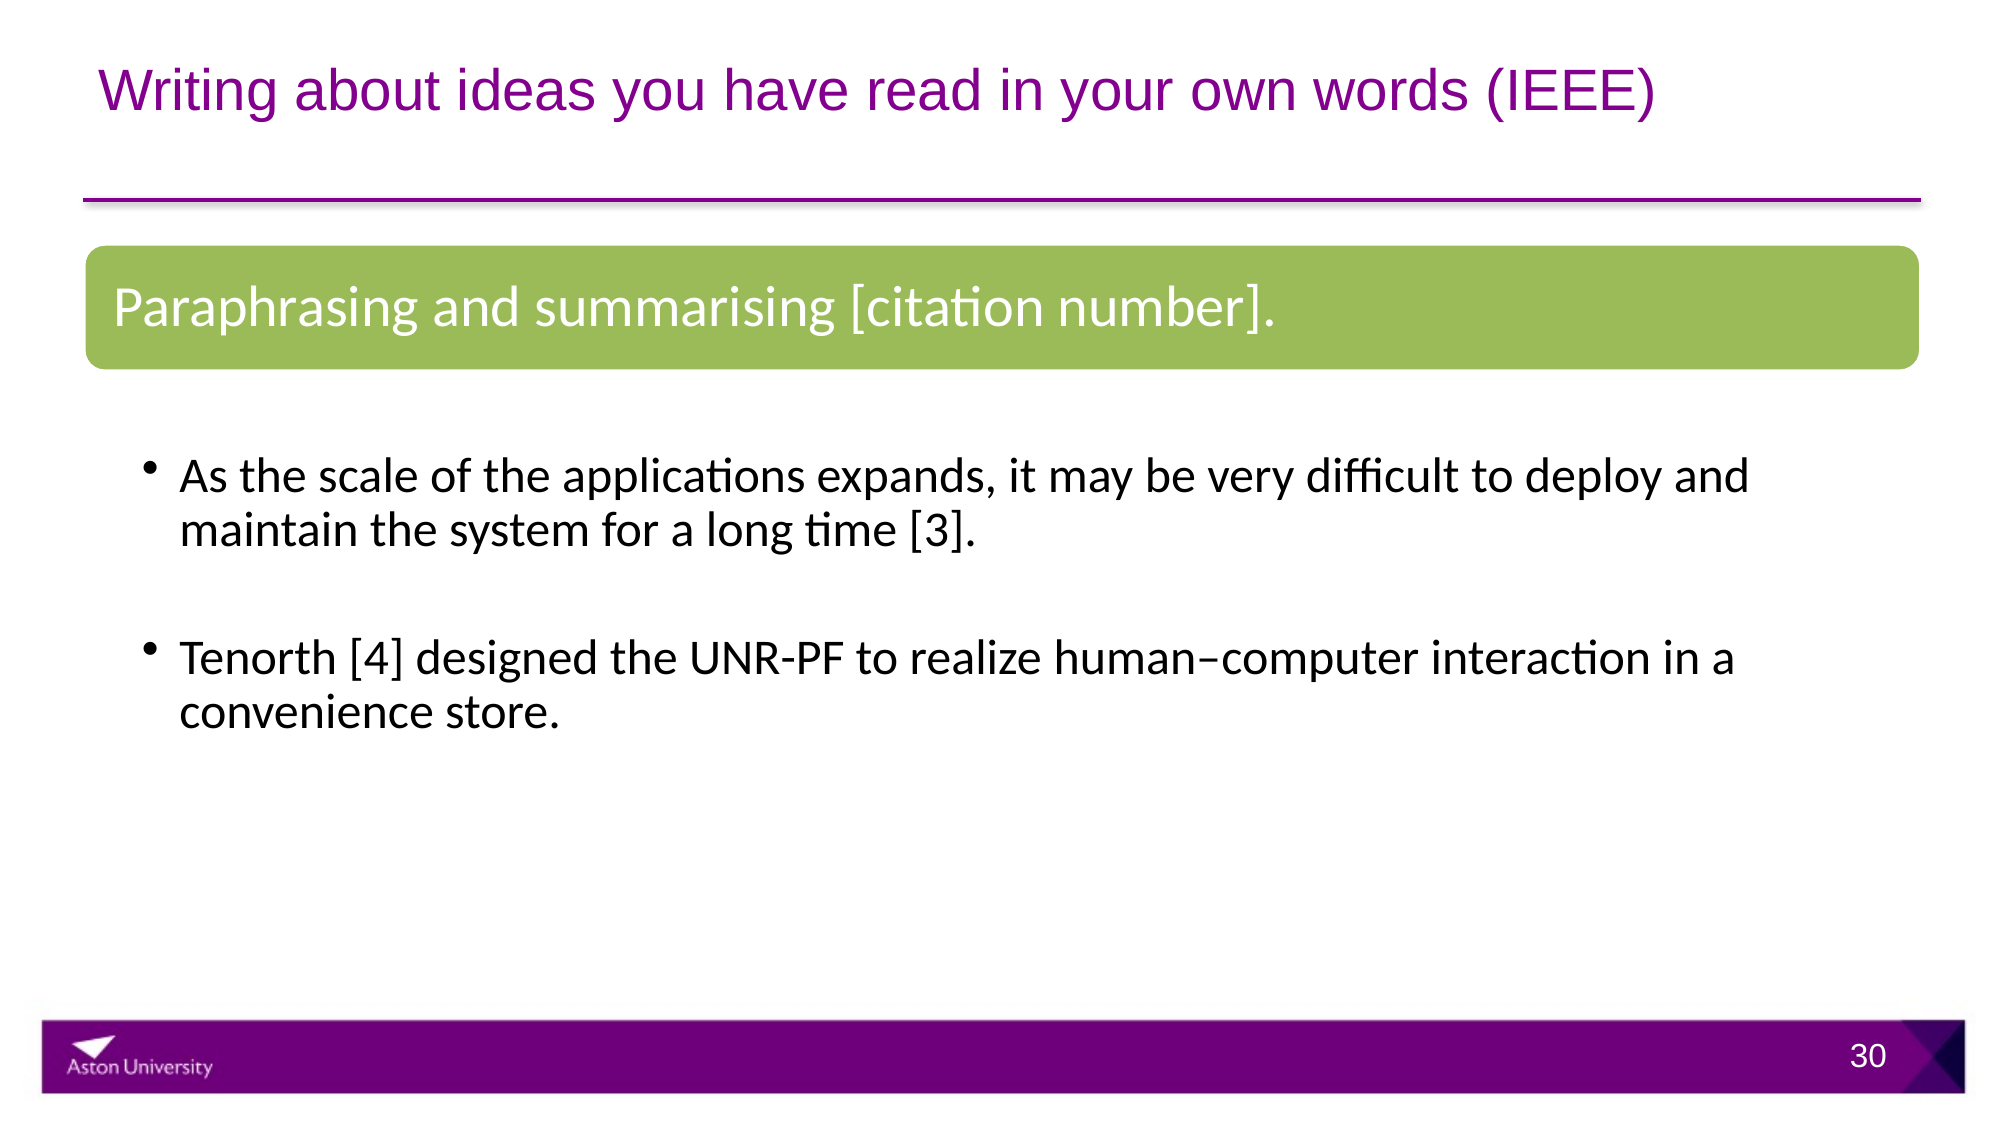

# Writing about ideas you have read in your own words (IEEE)
Paraphrasing and summarising [citation number].
As the scale of the applications expands, it may be very difficult to deploy and maintain the system for a long time [3].

Tenorth [4] designed the UNR-PF to realize human–computer interaction in a convenience store.